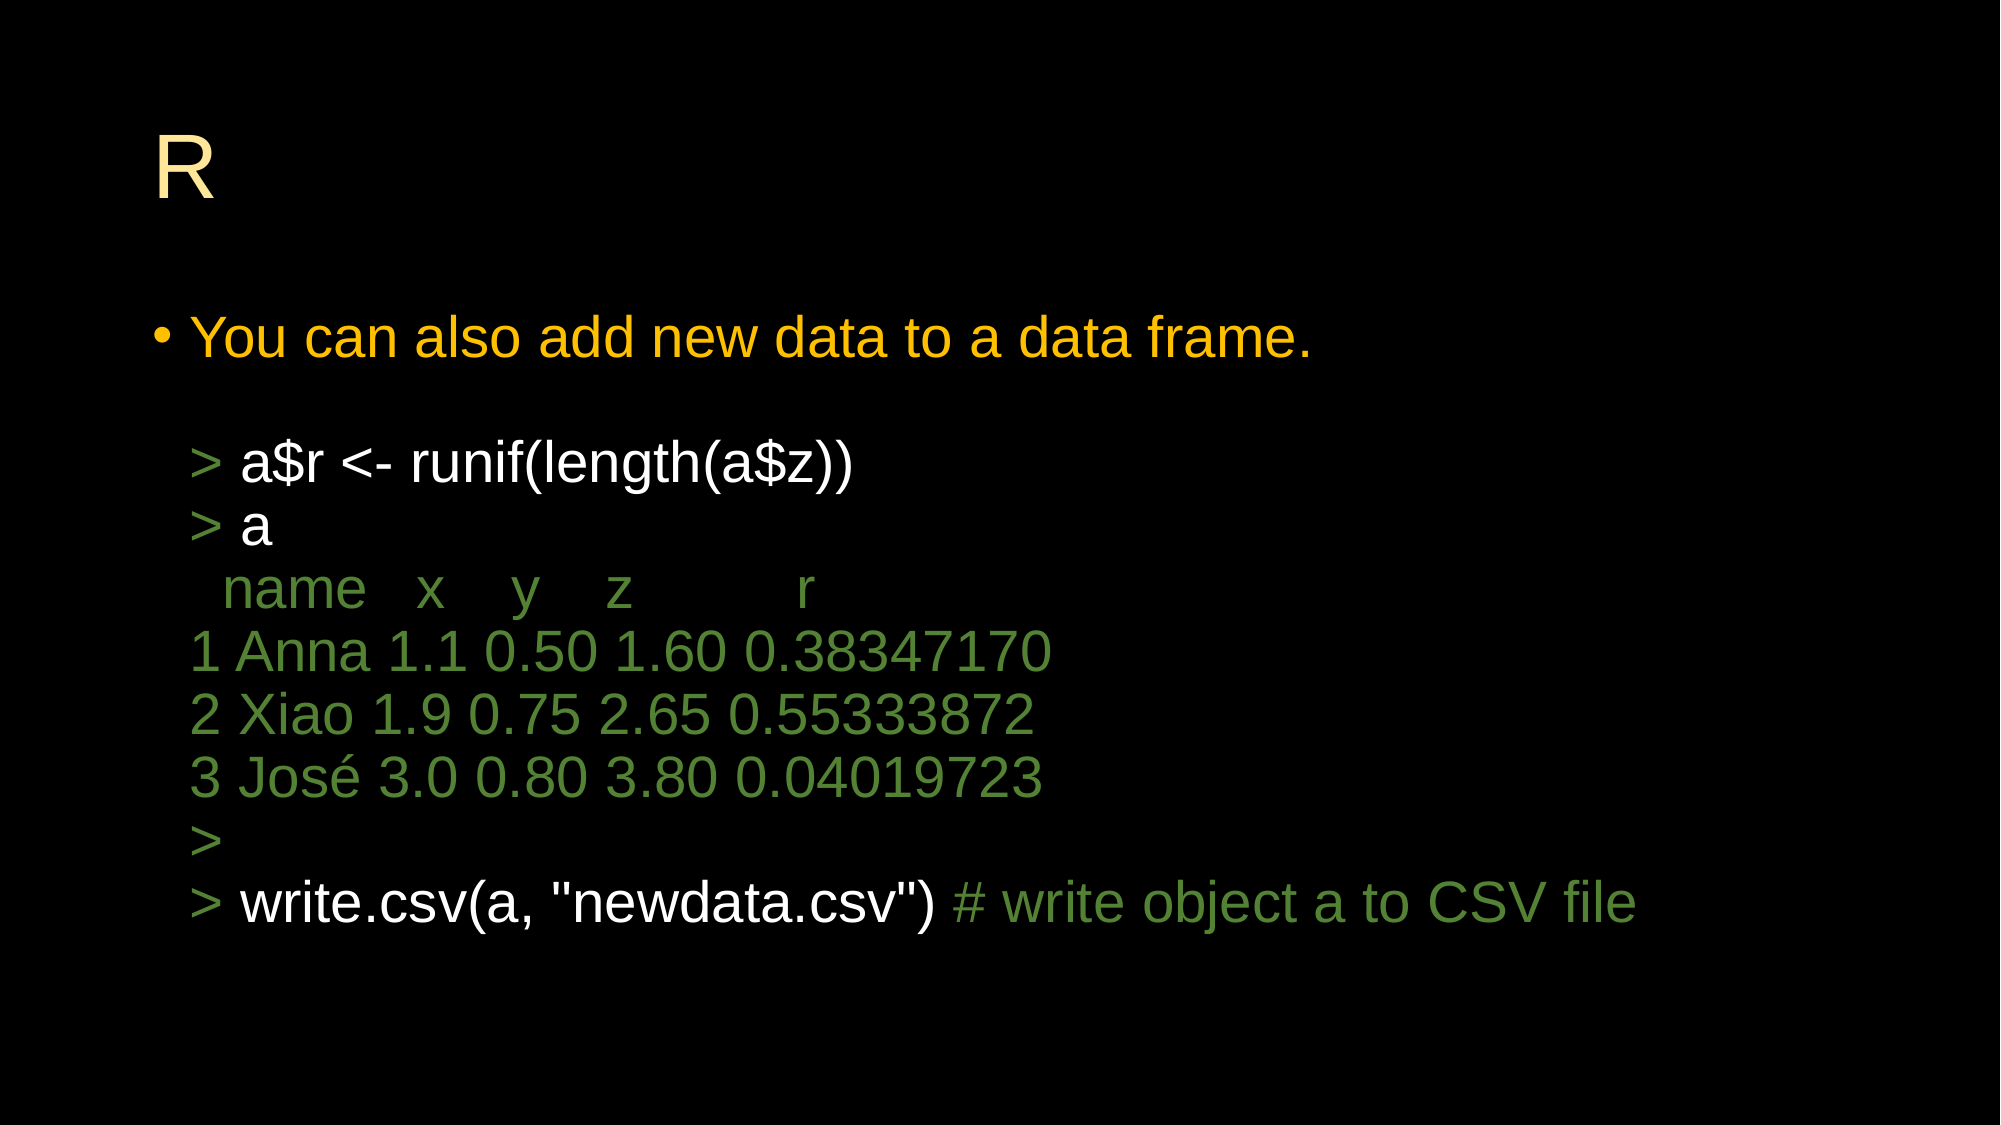

# R
You can also add new data to a data frame.
> a$r <- runif(length(a$z))
> a
  name   x    y    z          r
1 Anna 1.1 0.50 1.60 0.38347170
2 Xiao 1.9 0.75 2.65 0.55333872
3 José 3.0 0.80 3.80 0.04019723
>
> write.csv(a, "newdata.csv") # write object a to CSV file